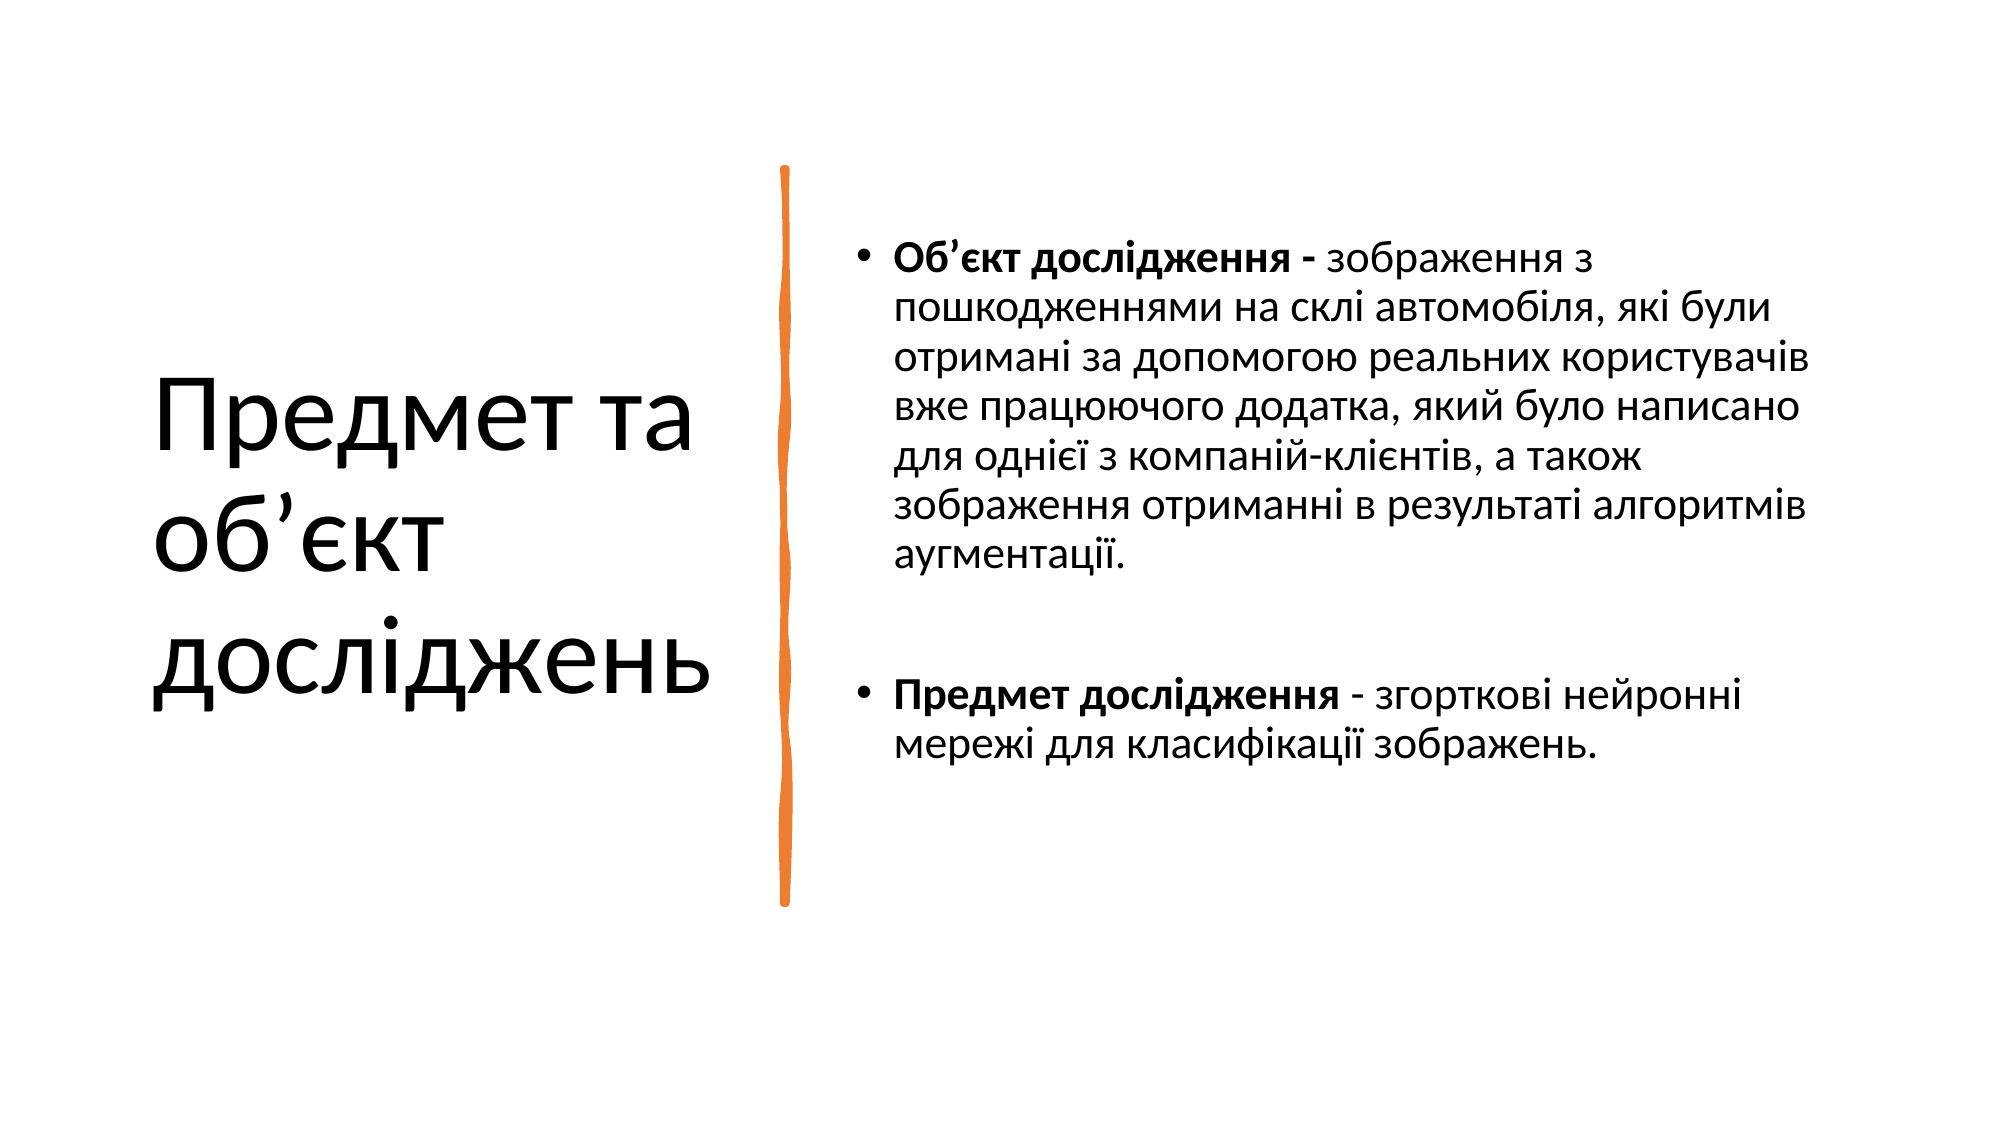

# Предмет та об’єкт досліджень
Об’єкт дослідження - зображення з пошкодженнями на склі автомобіля, які були отримані за допомогою реальних користувачів вже працюючого додатка, який було написано для однієї з компаній-клієнтів, а також зображення отриманні в результаті алгоритмів аугментації.

Предмет дослідження - згорткові нейронні мережі для класифікації зображень.